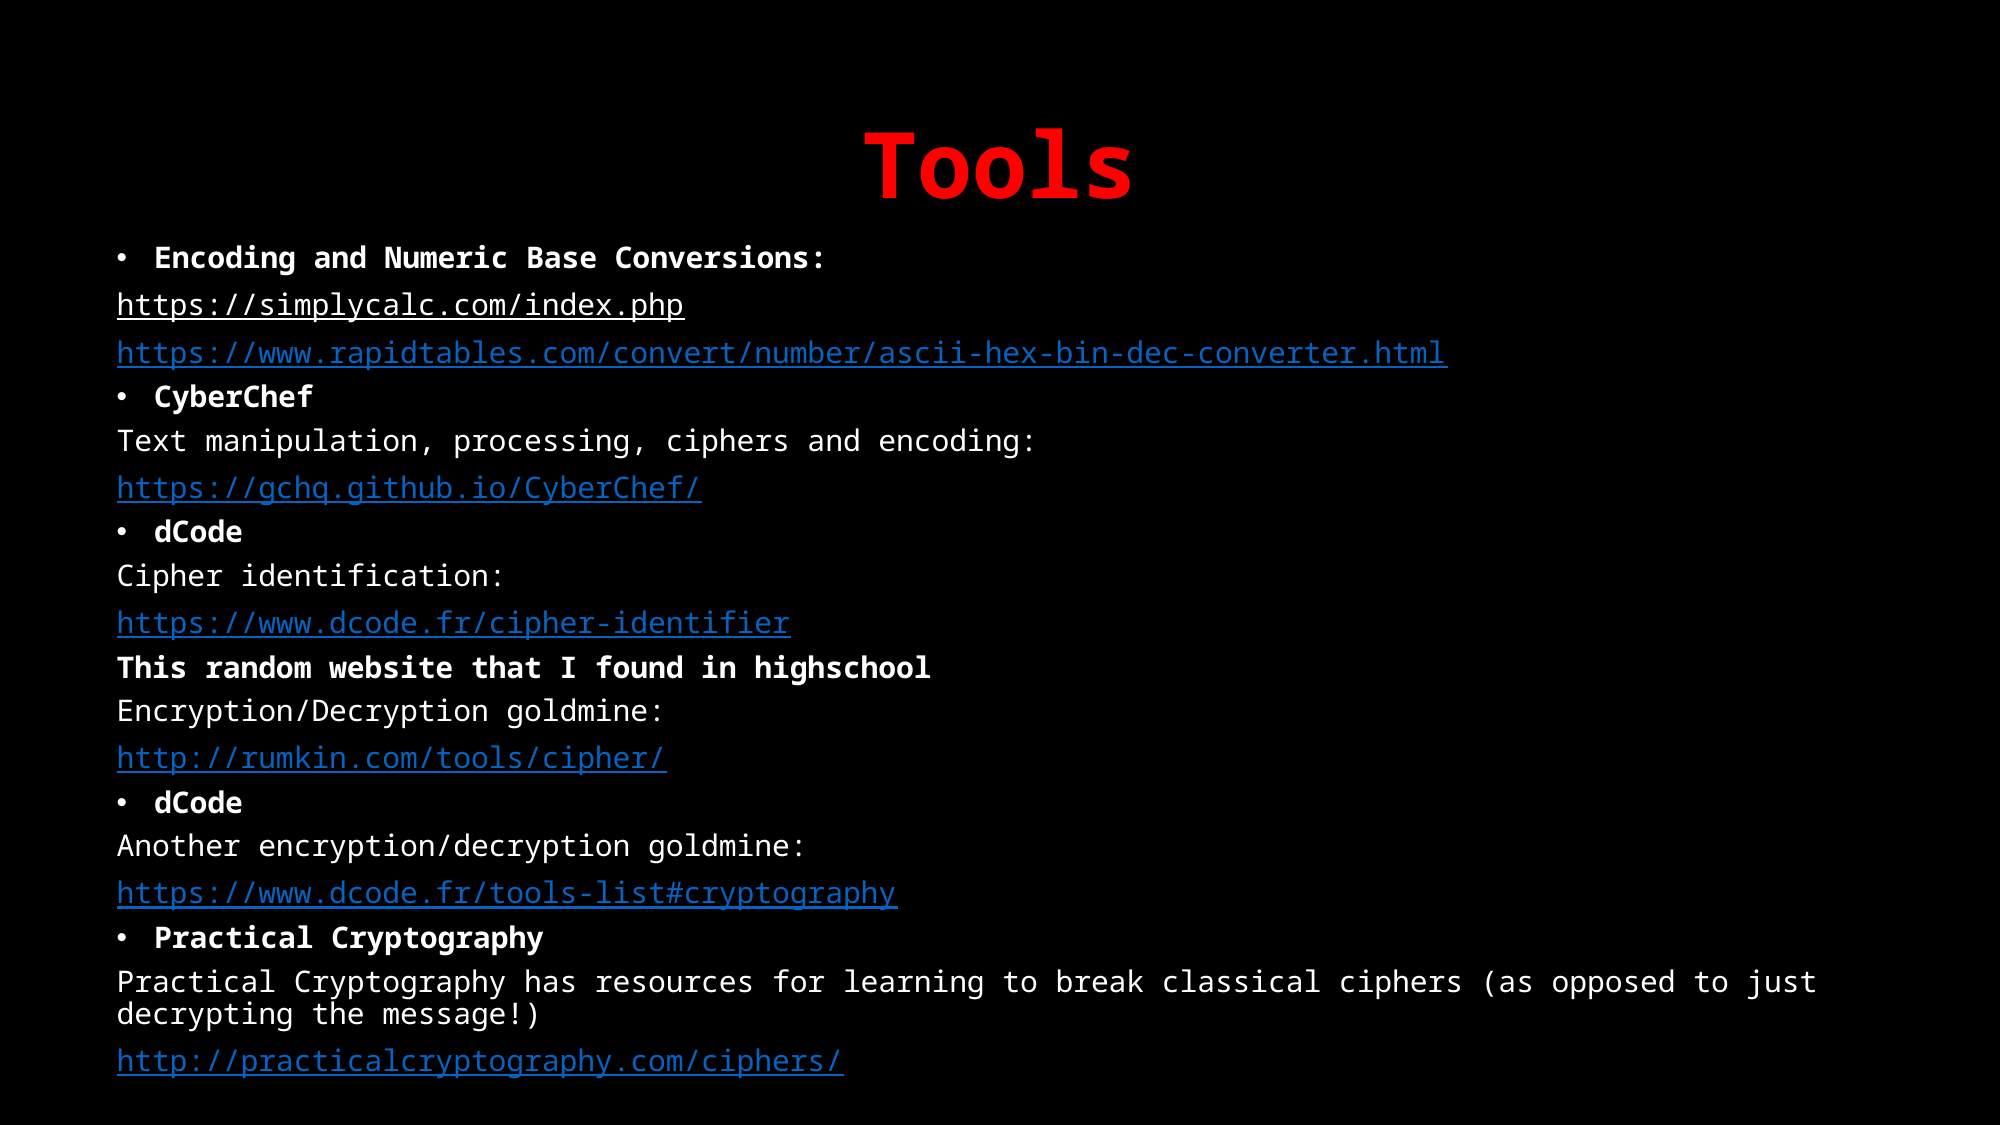

# Tools
Encoding and Numeric Base Conversions:
https://simplycalc.com/index.php
https://www.rapidtables.com/convert/number/ascii-hex-bin-dec-converter.html
CyberChef
Text manipulation, processing, ciphers and encoding:
https://gchq.github.io/CyberChef/
dCode
Cipher identification:
https://www.dcode.fr/cipher-identifier
This random website that I found in highschool
Encryption/Decryption goldmine:
http://rumkin.com/tools/cipher/
dCode
Another encryption/decryption goldmine:
https://www.dcode.fr/tools-list#cryptography
Practical Cryptography
Practical Cryptography has resources for learning to break classical ciphers (as opposed to just decrypting the message!)
http://practicalcryptography.com/ciphers/